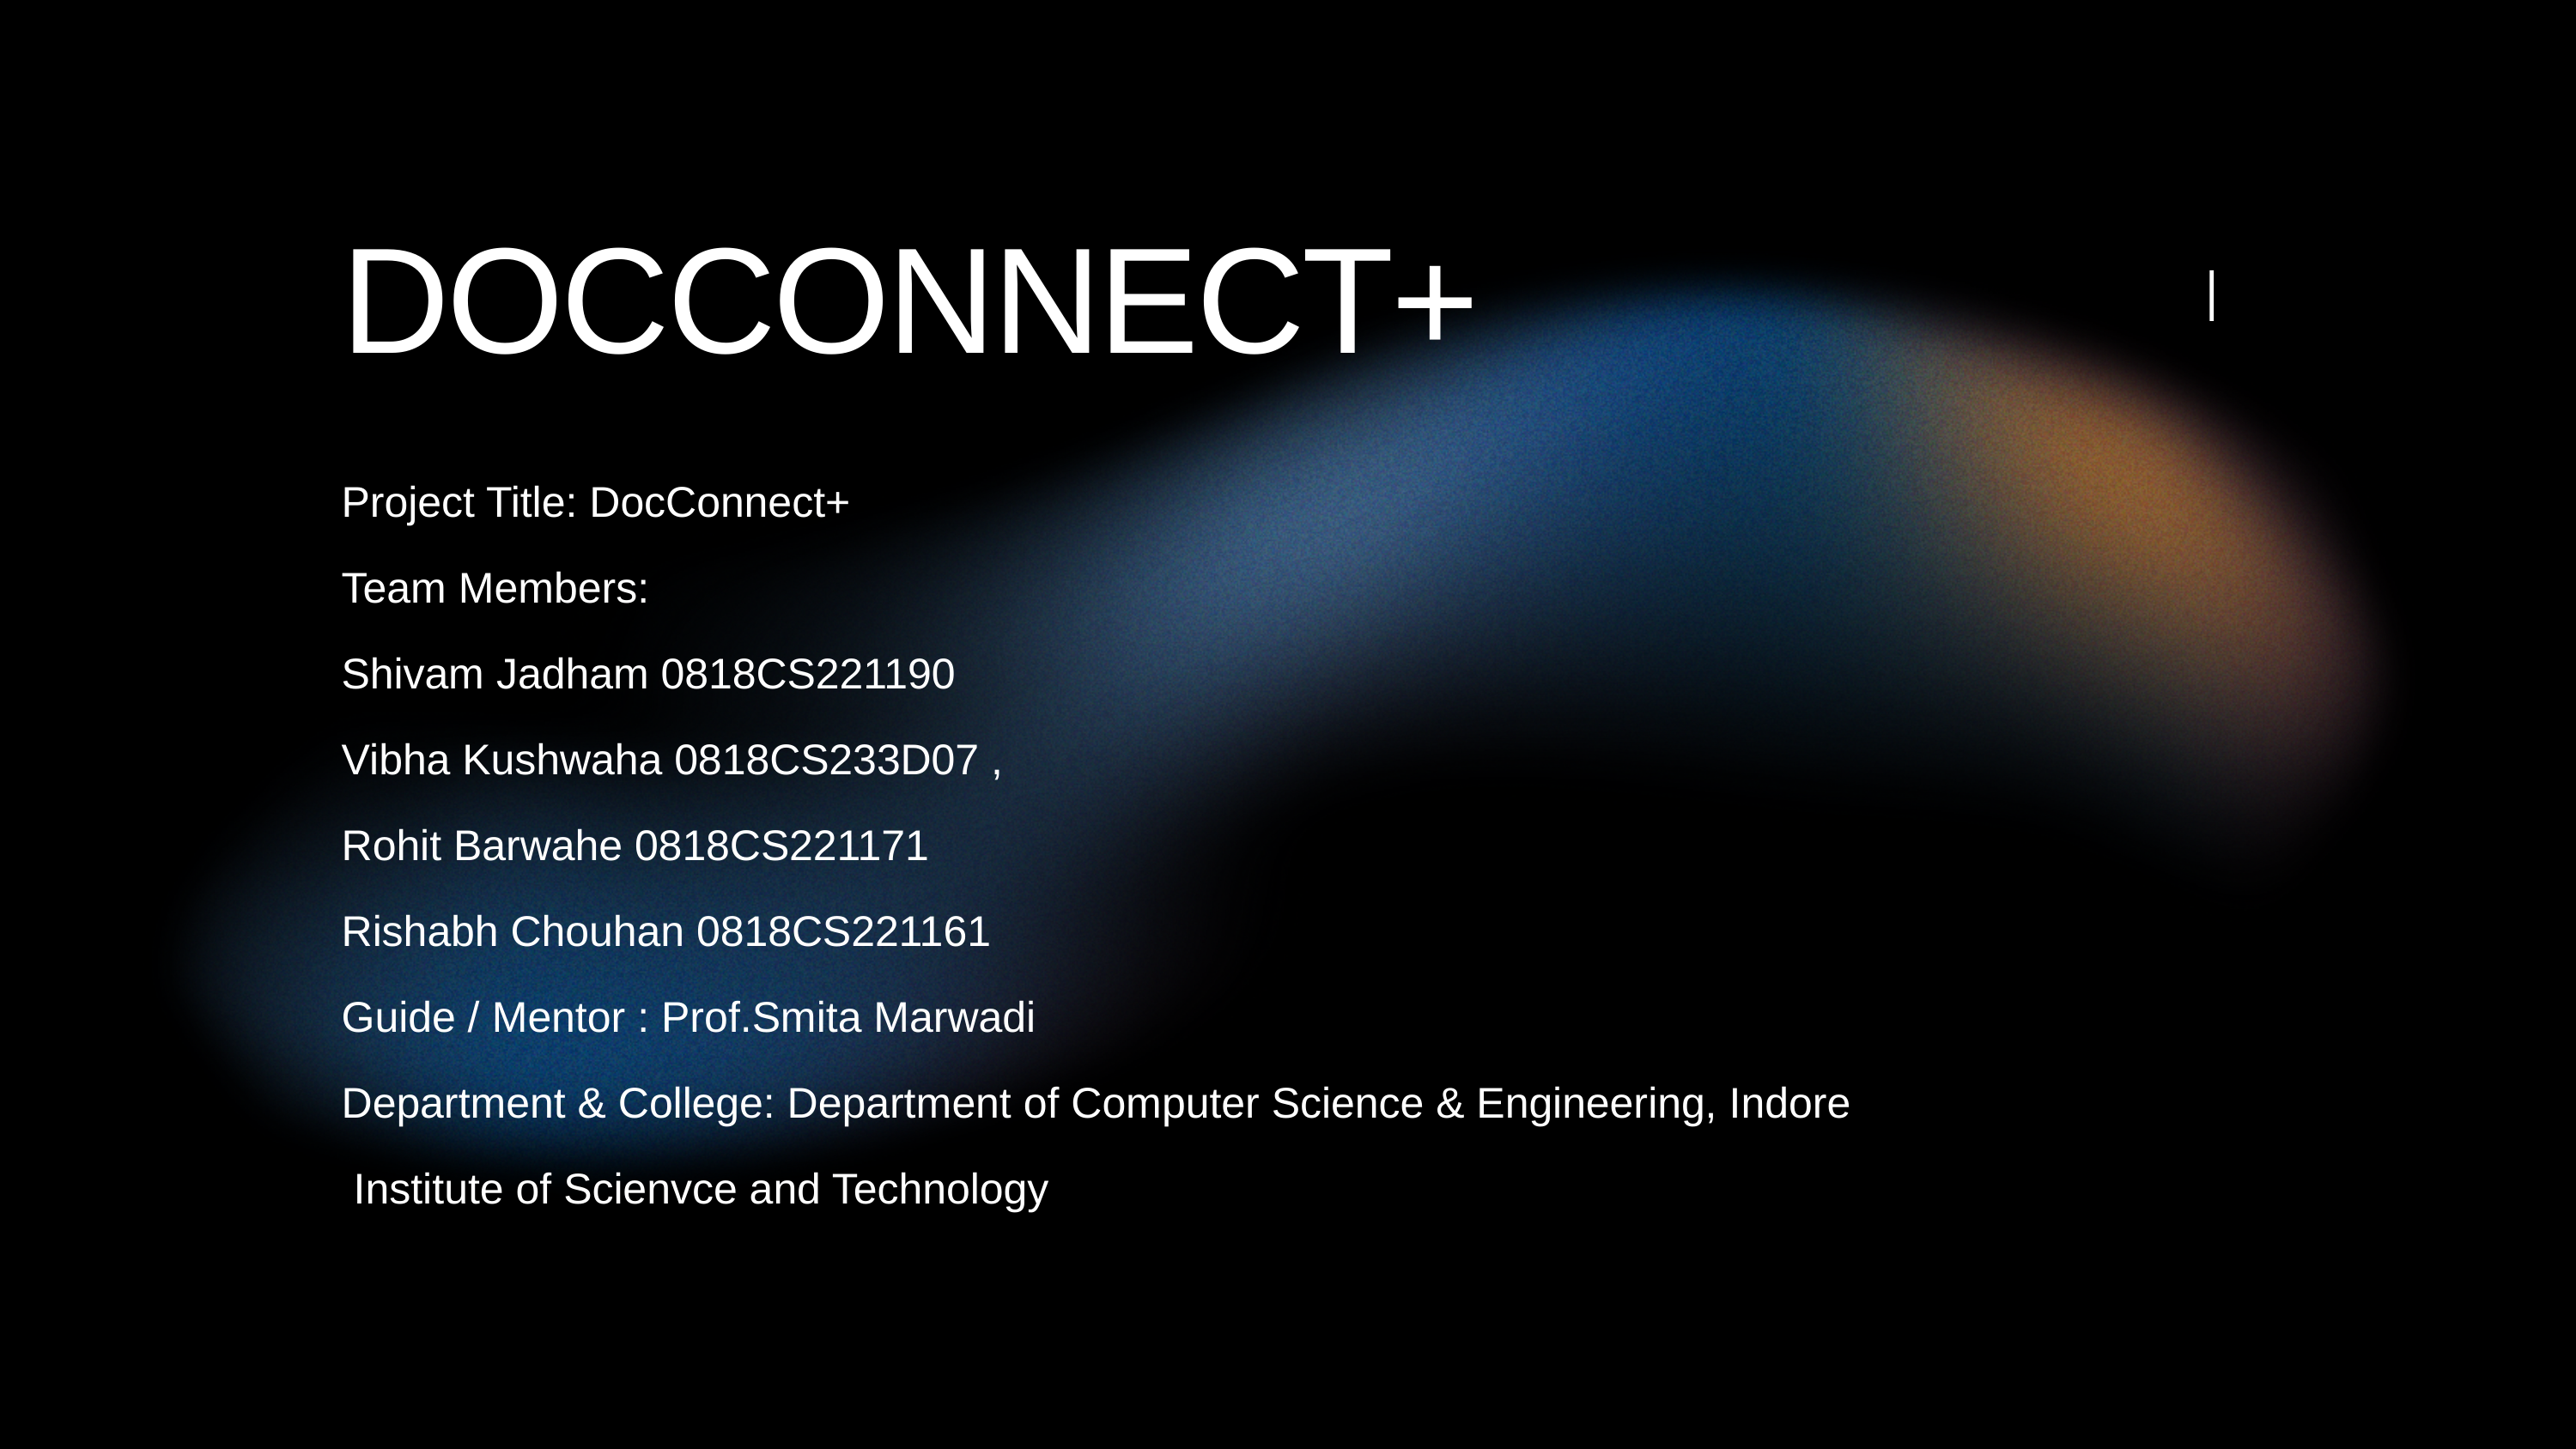

DOCCONNECT+

Project Title: DocConnect+

Team Members:

Shivam Jadham 0818CS221190

Vibha Kushwaha 0818CS233D07 ,

Rohit Barwahe 0818CS221171

Rishabh Chouhan 0818CS221161

Guide / Mentor : Prof.Smita Marwadi

Department & College: Department of Computer Science & Engineering, Indore

 Institute of Scienvce and Technology